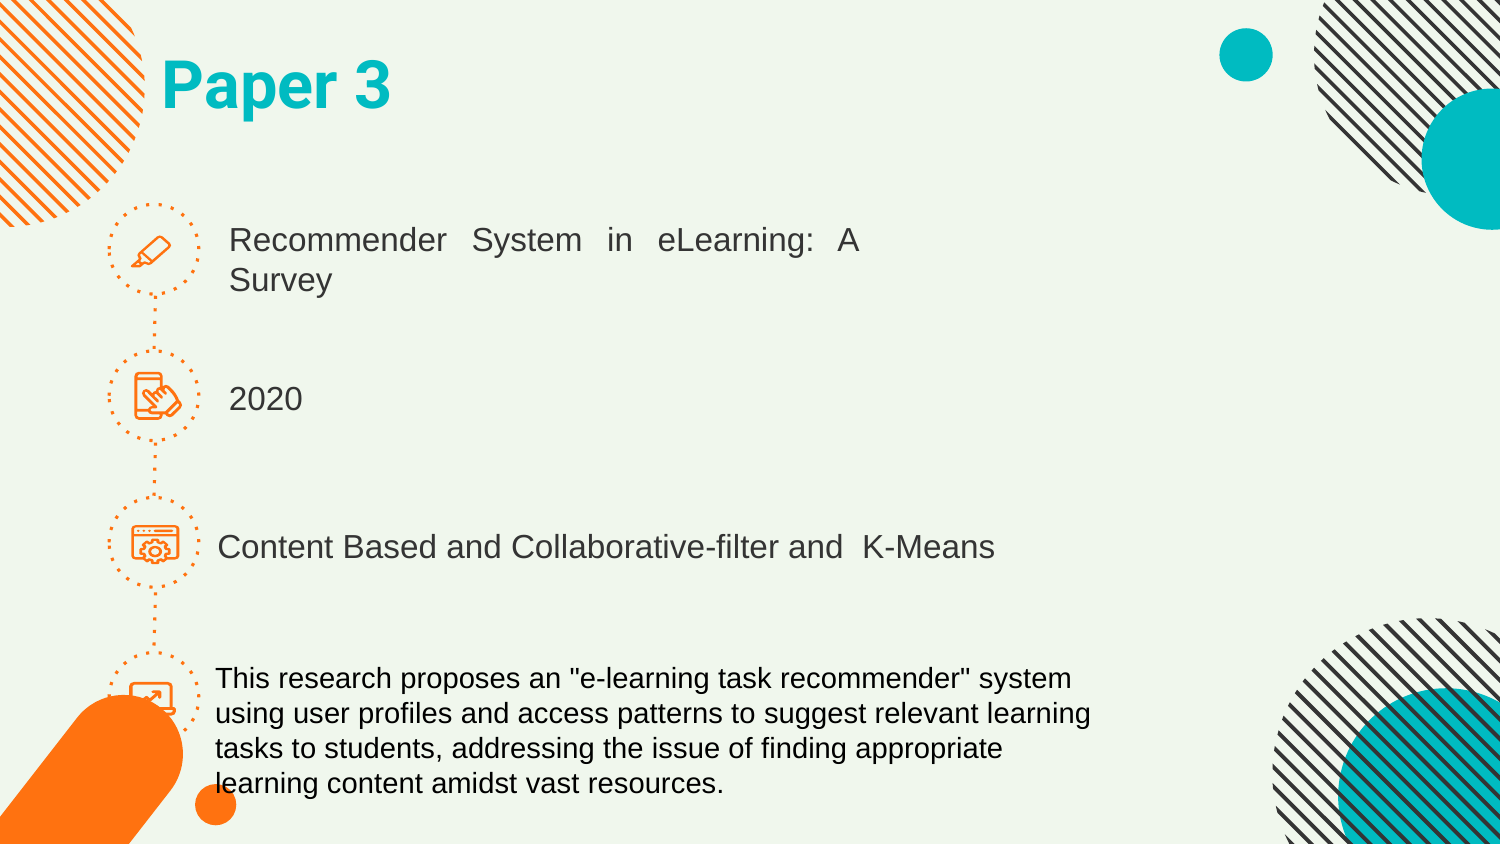

# Paper 3
Recommender System in eLearning: A Survey

2020

Content Based and Collaborative-filter and  K-Means

This research proposes an "e-learning task recommender" system using user profiles and access patterns to suggest relevant learning tasks to students, addressing the issue of finding appropriate learning content amidst vast resources.